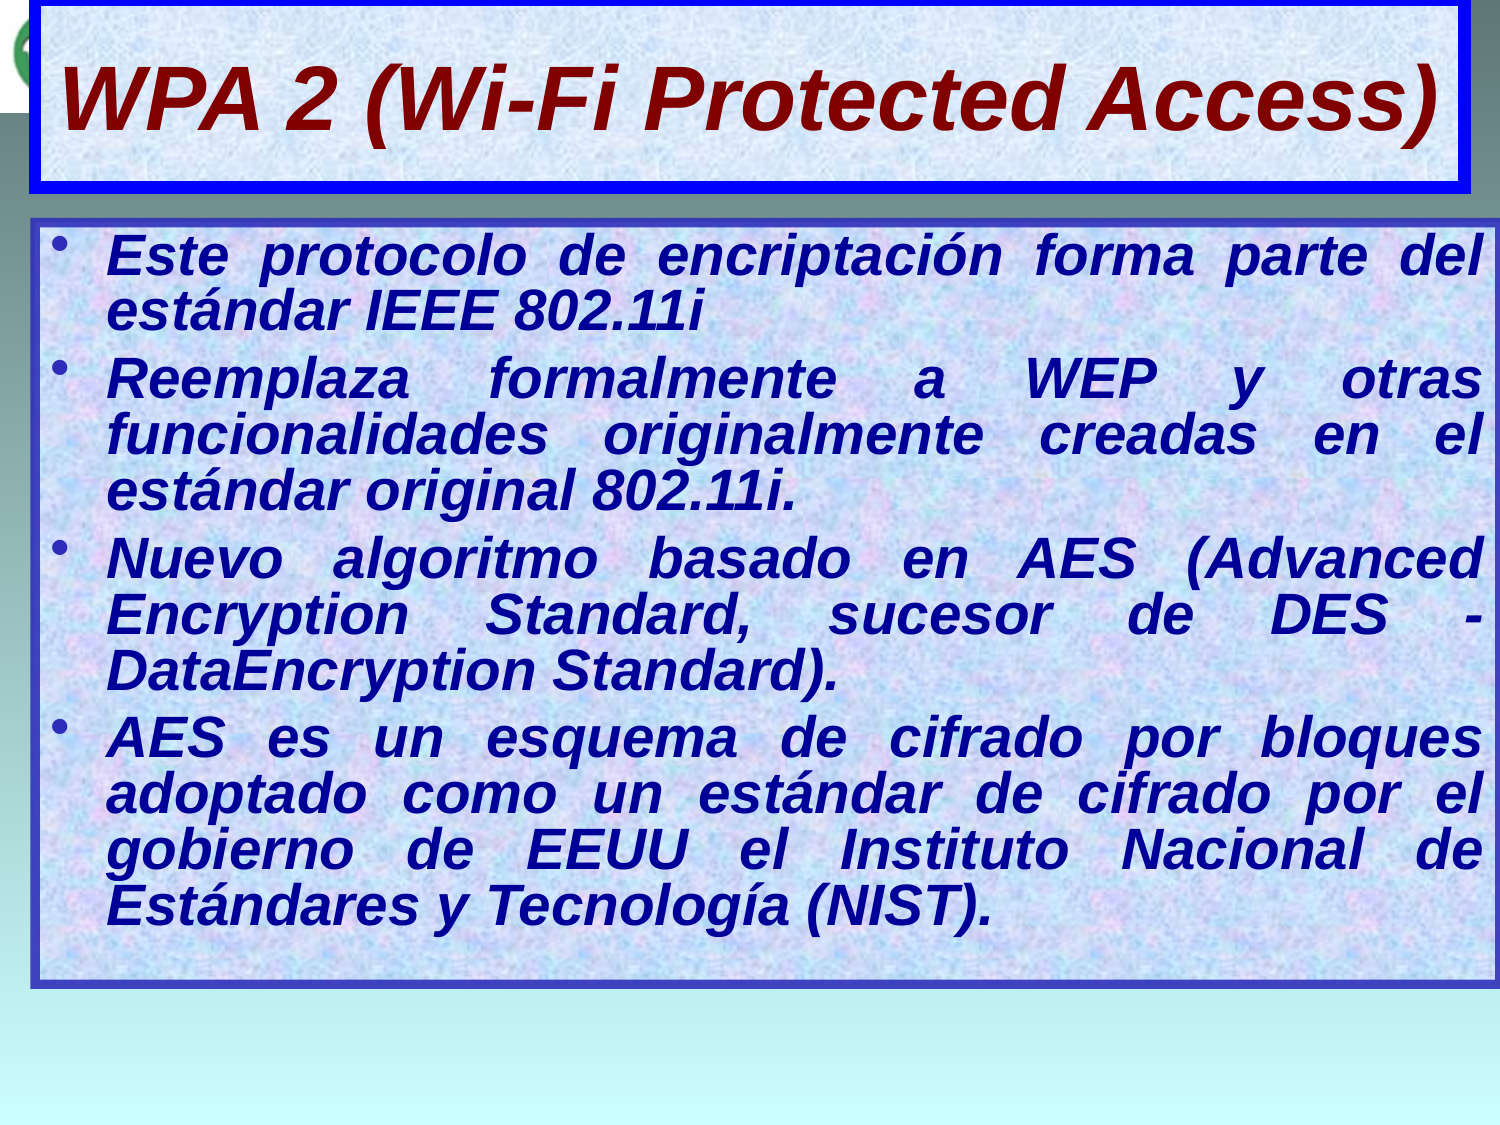

# WPA 2 (Wi-Fi Protected Access)
Este protocolo de encriptación forma parte del estándar IEEE 802.11i
Reemplaza formalmente a WEP y otras funcionalidades originalmente creadas en el estándar original 802.11i.
Nuevo algoritmo basado en AES (Advanced Encryption Standard, sucesor de DES - DataEncryption Standard).
AES es un esquema de cifrado por bloques adoptado como un estándar de cifrado por el gobierno de EEUU el Instituto Nacional de Estándares y Tecnología (NIST).